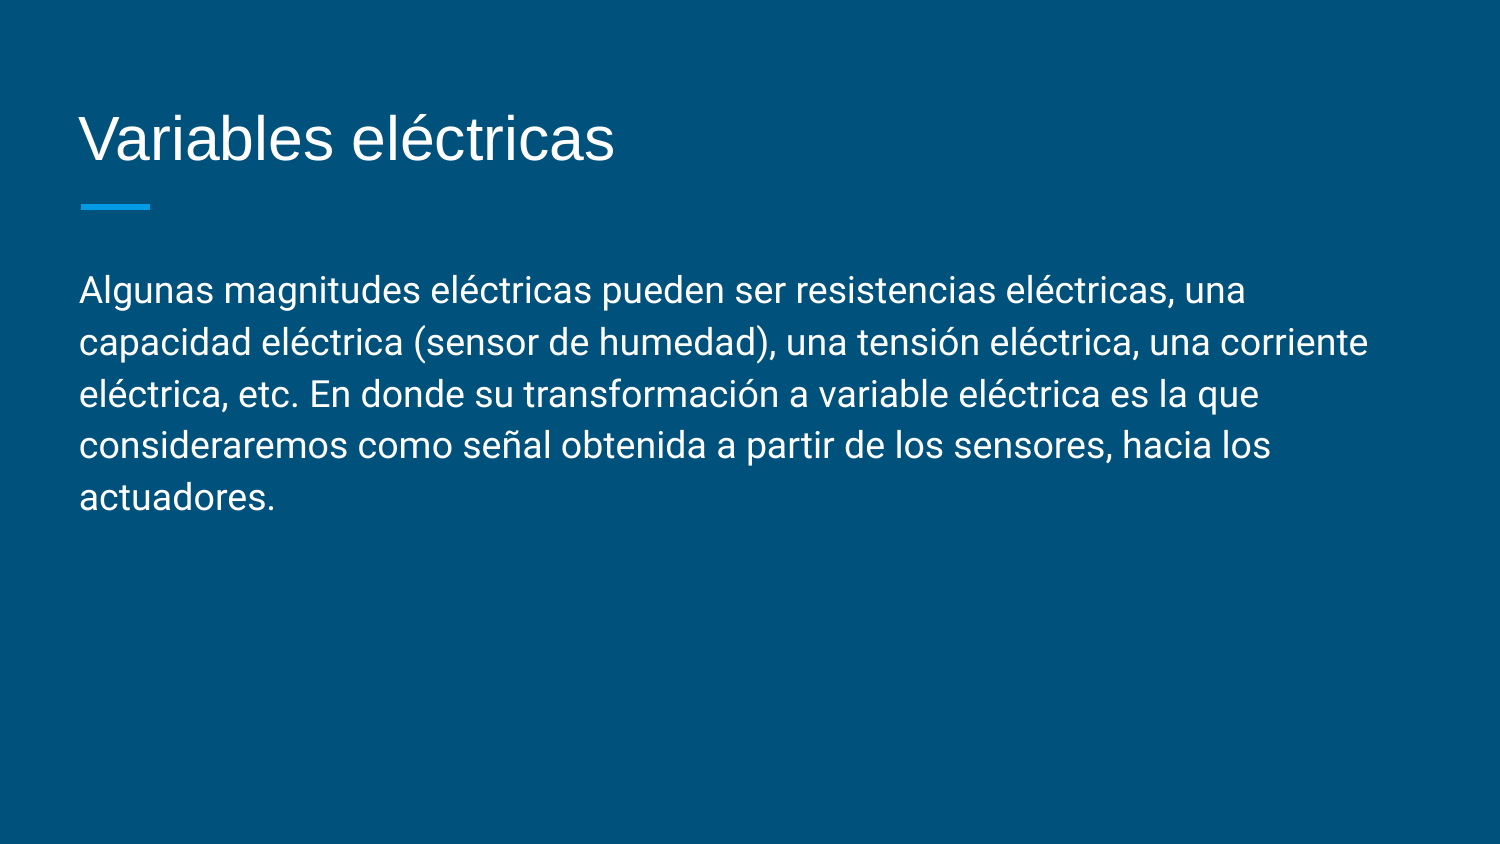

# Variables eléctricas
Algunas magnitudes eléctricas pueden ser resistencias eléctricas, una capacidad eléctrica (sensor de humedad), una tensión eléctrica, una corriente eléctrica, etc. En donde su transformación a variable eléctrica es la que consideraremos como señal obtenida a partir de los sensores, hacia los actuadores.